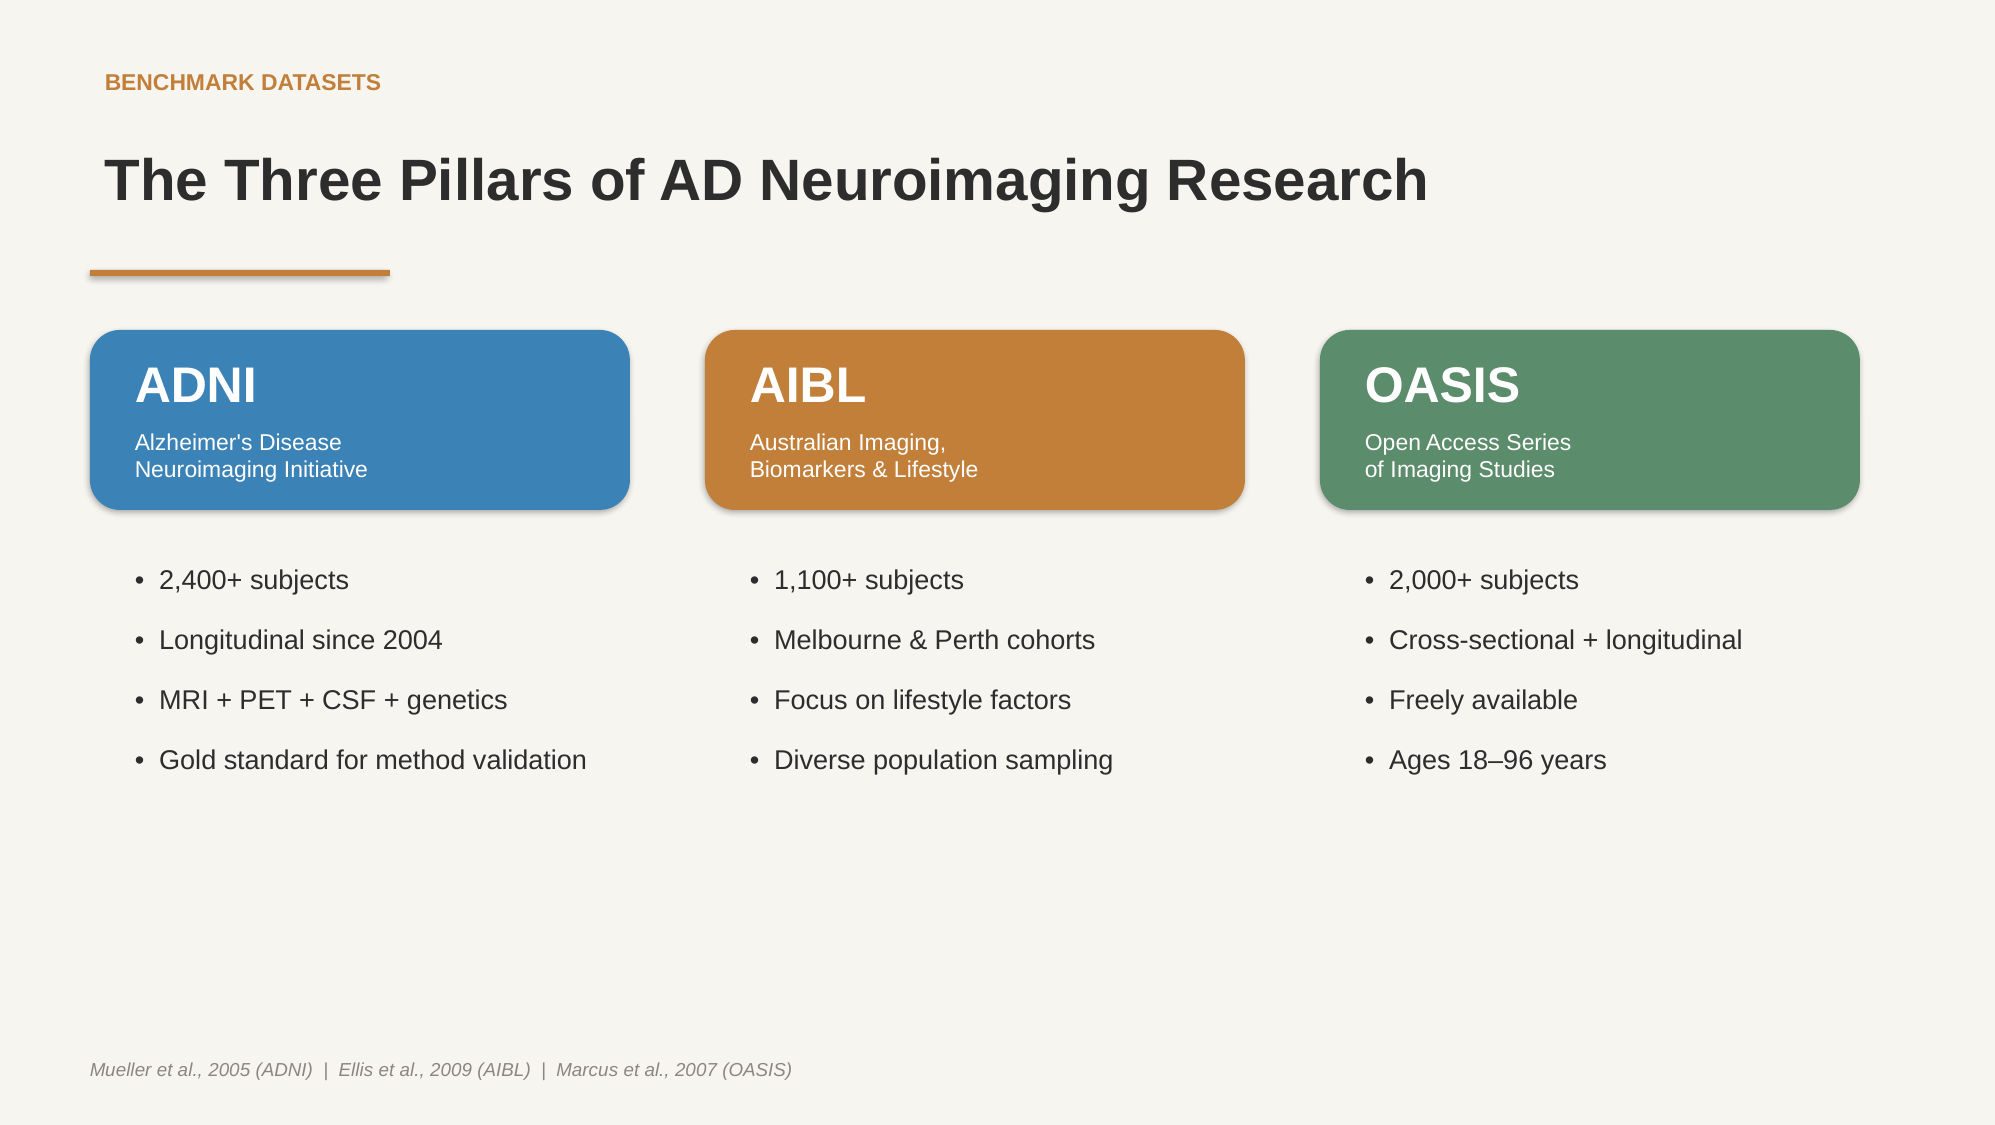

BENCHMARK DATASETS
The Three Pillars of AD Neuroimaging Research

ADNI
AIBL
OASIS
Alzheimer's Disease
Neuroimaging Initiative
Australian Imaging,
Biomarkers & Lifestyle
Open Access Series
of Imaging Studies
•  2,400+ subjects
•  1,100+ subjects
•  2,000+ subjects
•  Longitudinal since 2004
•  Melbourne & Perth cohorts
•  Cross-sectional + longitudinal
•  MRI + PET + CSF + genetics
•  Focus on lifestyle factors
•  Freely available
•  Gold standard for method validation
•  Diverse population sampling
•  Ages 18–96 years
Mueller et al., 2005 (ADNI)  |  Ellis et al., 2009 (AIBL)  |  Marcus et al., 2007 (OASIS)